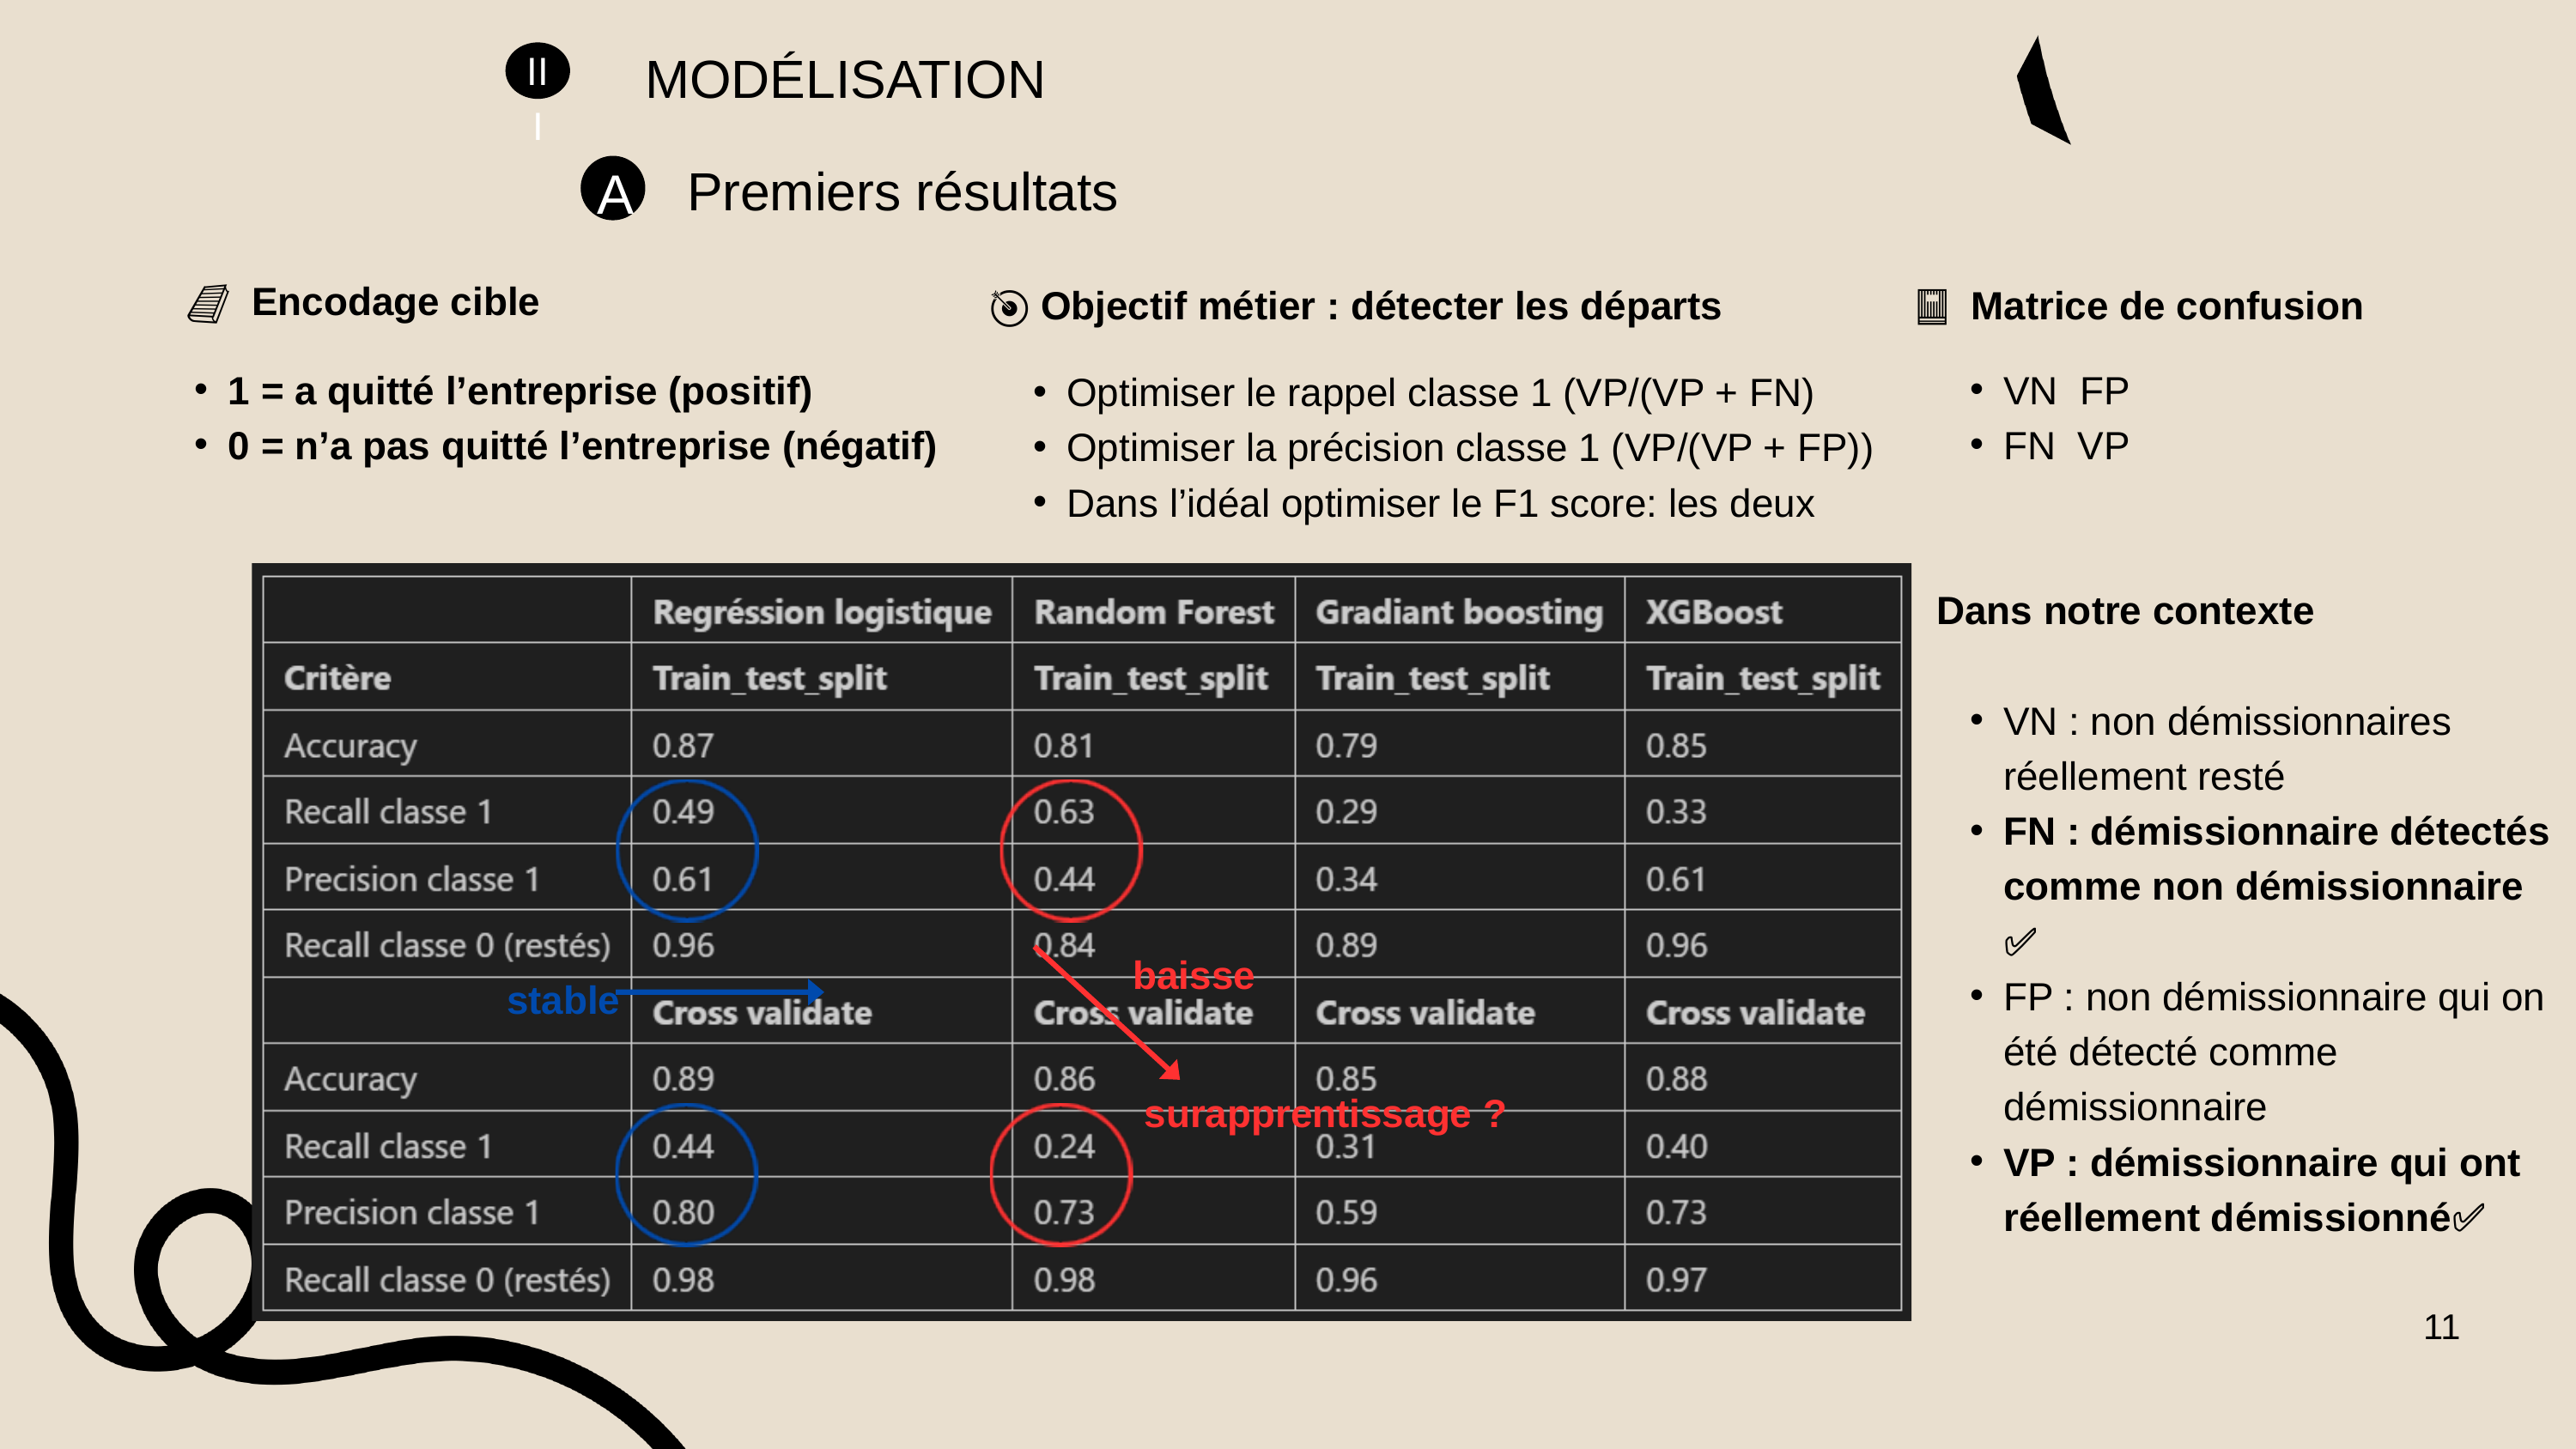

MODÉLISATION

III
Premiers résultats

A

Encodage cible

Matrice de confusion

🎯 Objectif métier : détecter les départs

📘
📕
1 = a quitté l’entreprise (positif)
0 = n’a pas quitté l’entreprise (négatif)
VN  FP
FN  VP

Dans notre contexte

VN : non démissionnaires réellement resté
FN : démissionnaire détectés comme non démissionnaire ✅
FP : non démissionnaire qui on été détecté comme démissionnaire
VP : démissionnaire qui ont réellement démissionné✅

Optimiser le rappel classe 1 (VP/(VP + FN)
Optimiser la précision classe 1 (VP/(VP + FP))
Dans l’idéal optimiser le F1 score: les deux

baisse

stable

surapprentissage ?

11